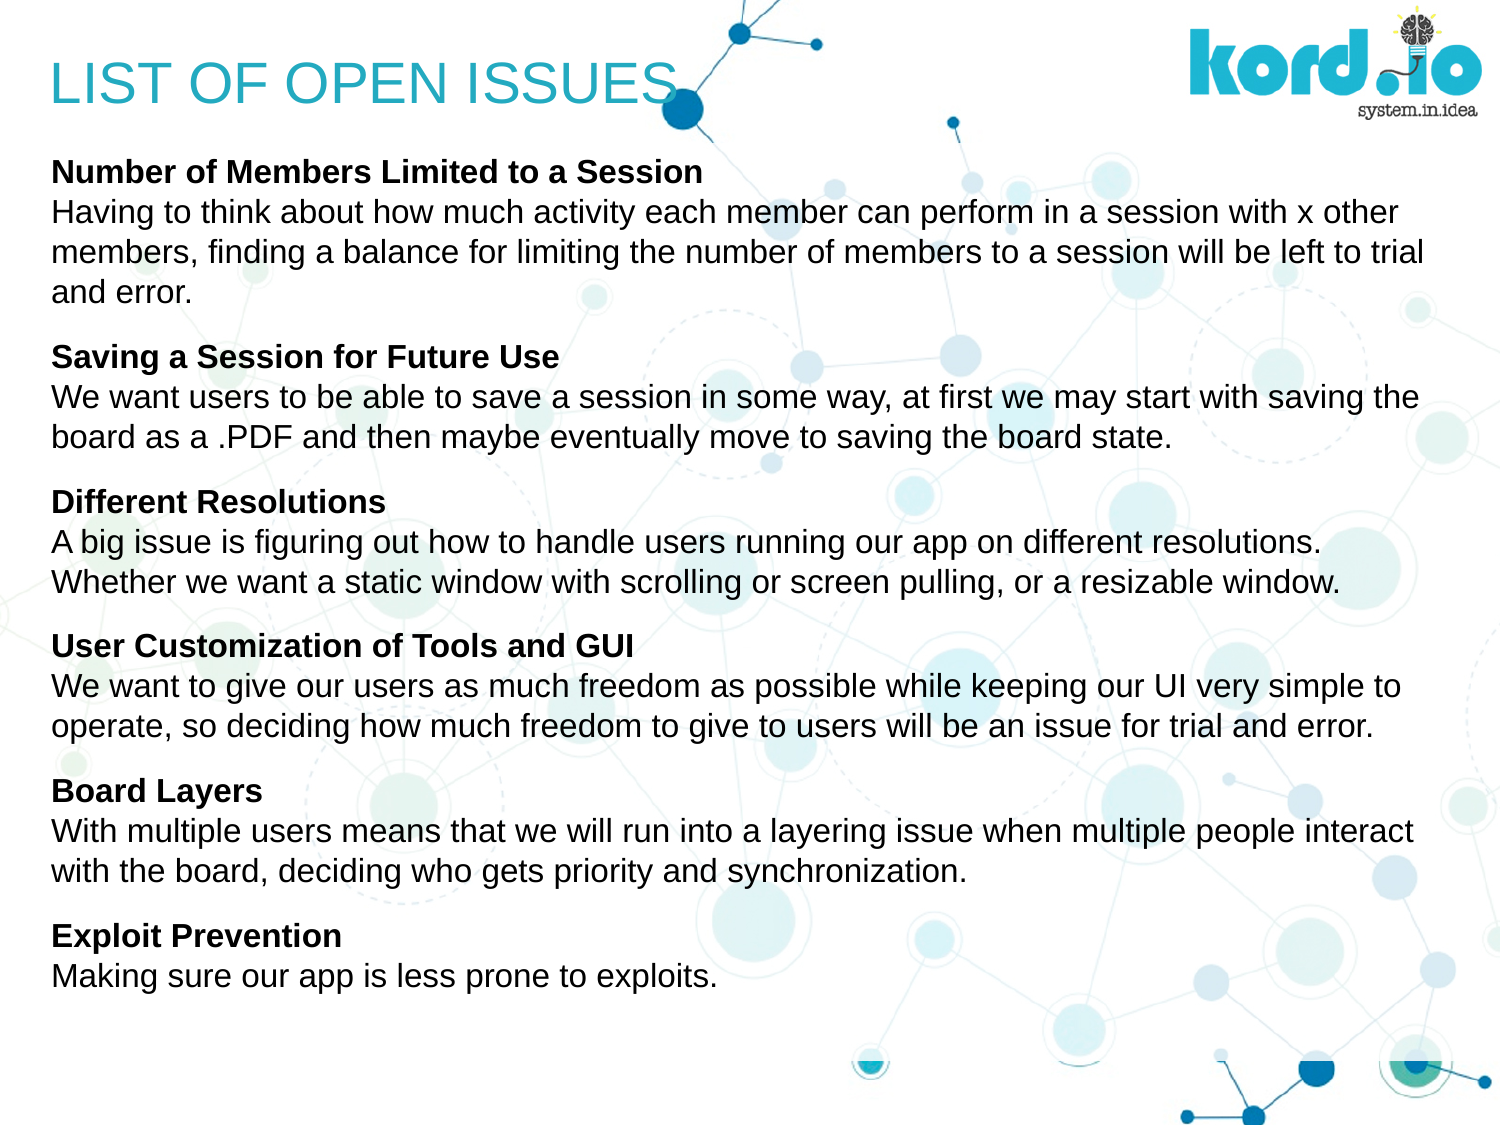

LIST OF OPEN ISSUES
Number of Members Limited to a Session
Having to think about how much activity each member can perform in a session with x other members, finding a balance for limiting the number of members to a session will be left to trial and error.

Saving a Session for Future Use
We want users to be able to save a session in some way, at first we may start with saving the board as a .PDF and then maybe eventually move to saving the board state.

Different Resolutions
A big issue is figuring out how to handle users running our app on different resolutions. Whether we want a static window with scrolling or screen pulling, or a resizable window.

User Customization of Tools and GUI
We want to give our users as much freedom as possible while keeping our UI very simple to operate, so deciding how much freedom to give to users will be an issue for trial and error.

Board Layers
With multiple users means that we will run into a layering issue when multiple people interact with the board, deciding who gets priority and synchronization.

Exploit Prevention
Making sure our app is less prone to exploits.